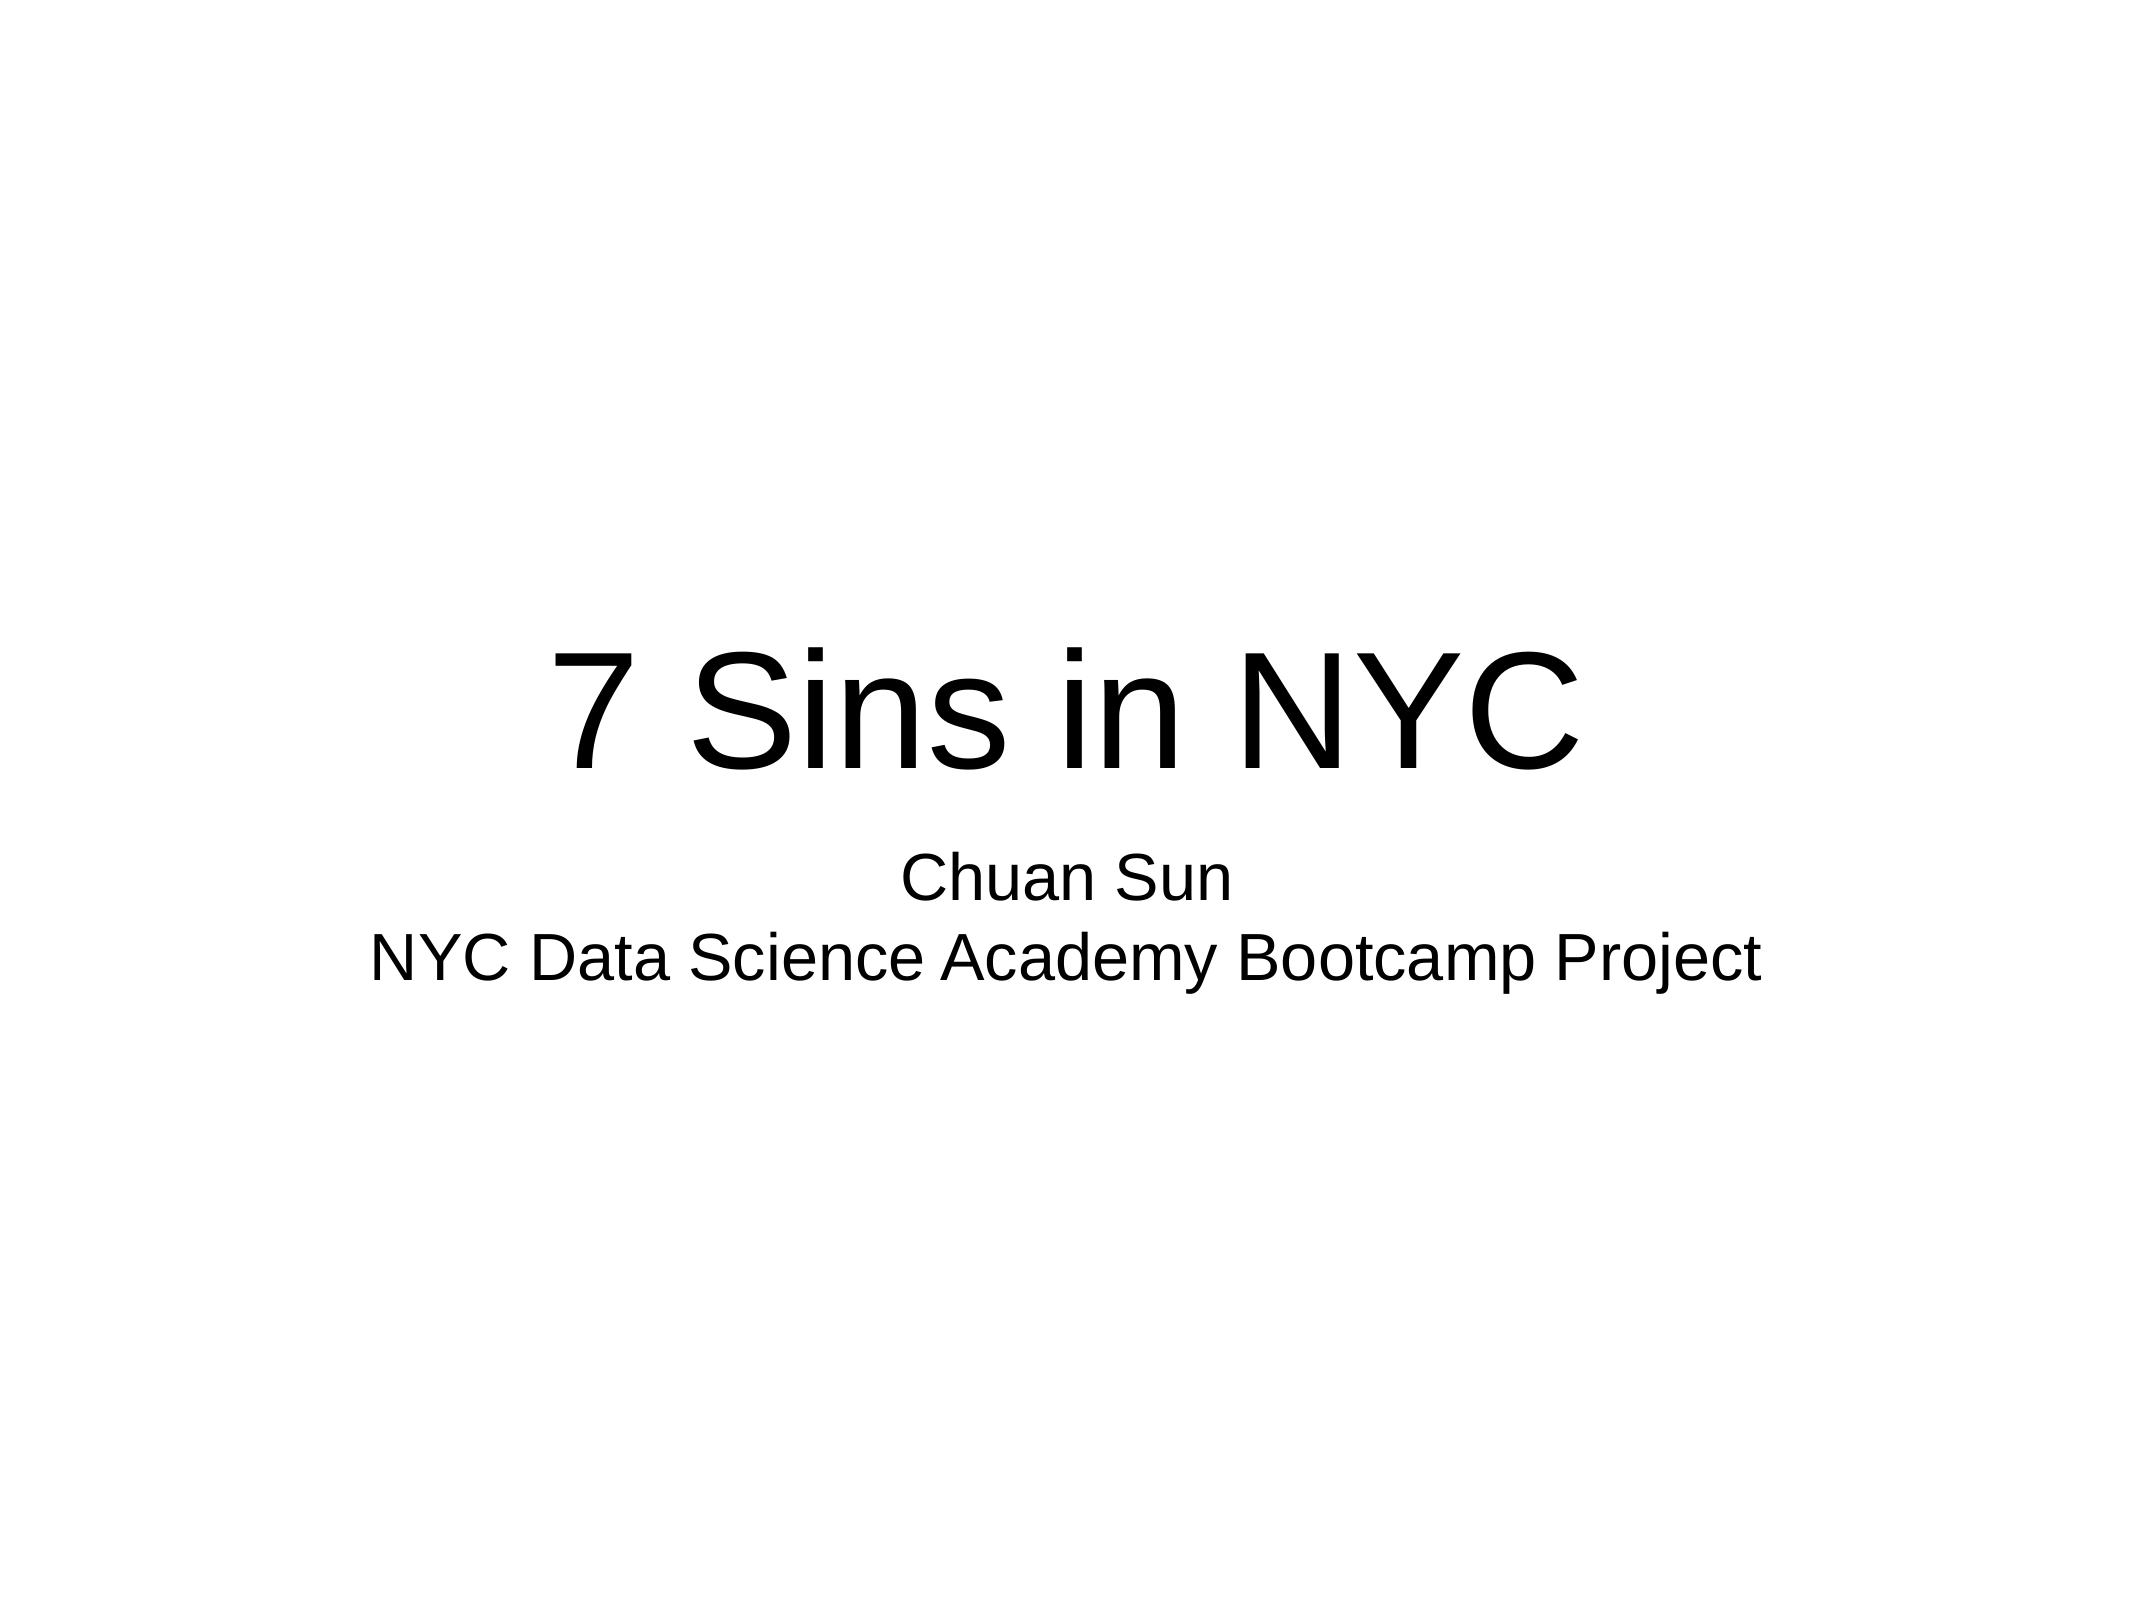

# 7 Sins in NYC
Chuan Sun
NYC Data Science Academy Bootcamp Project